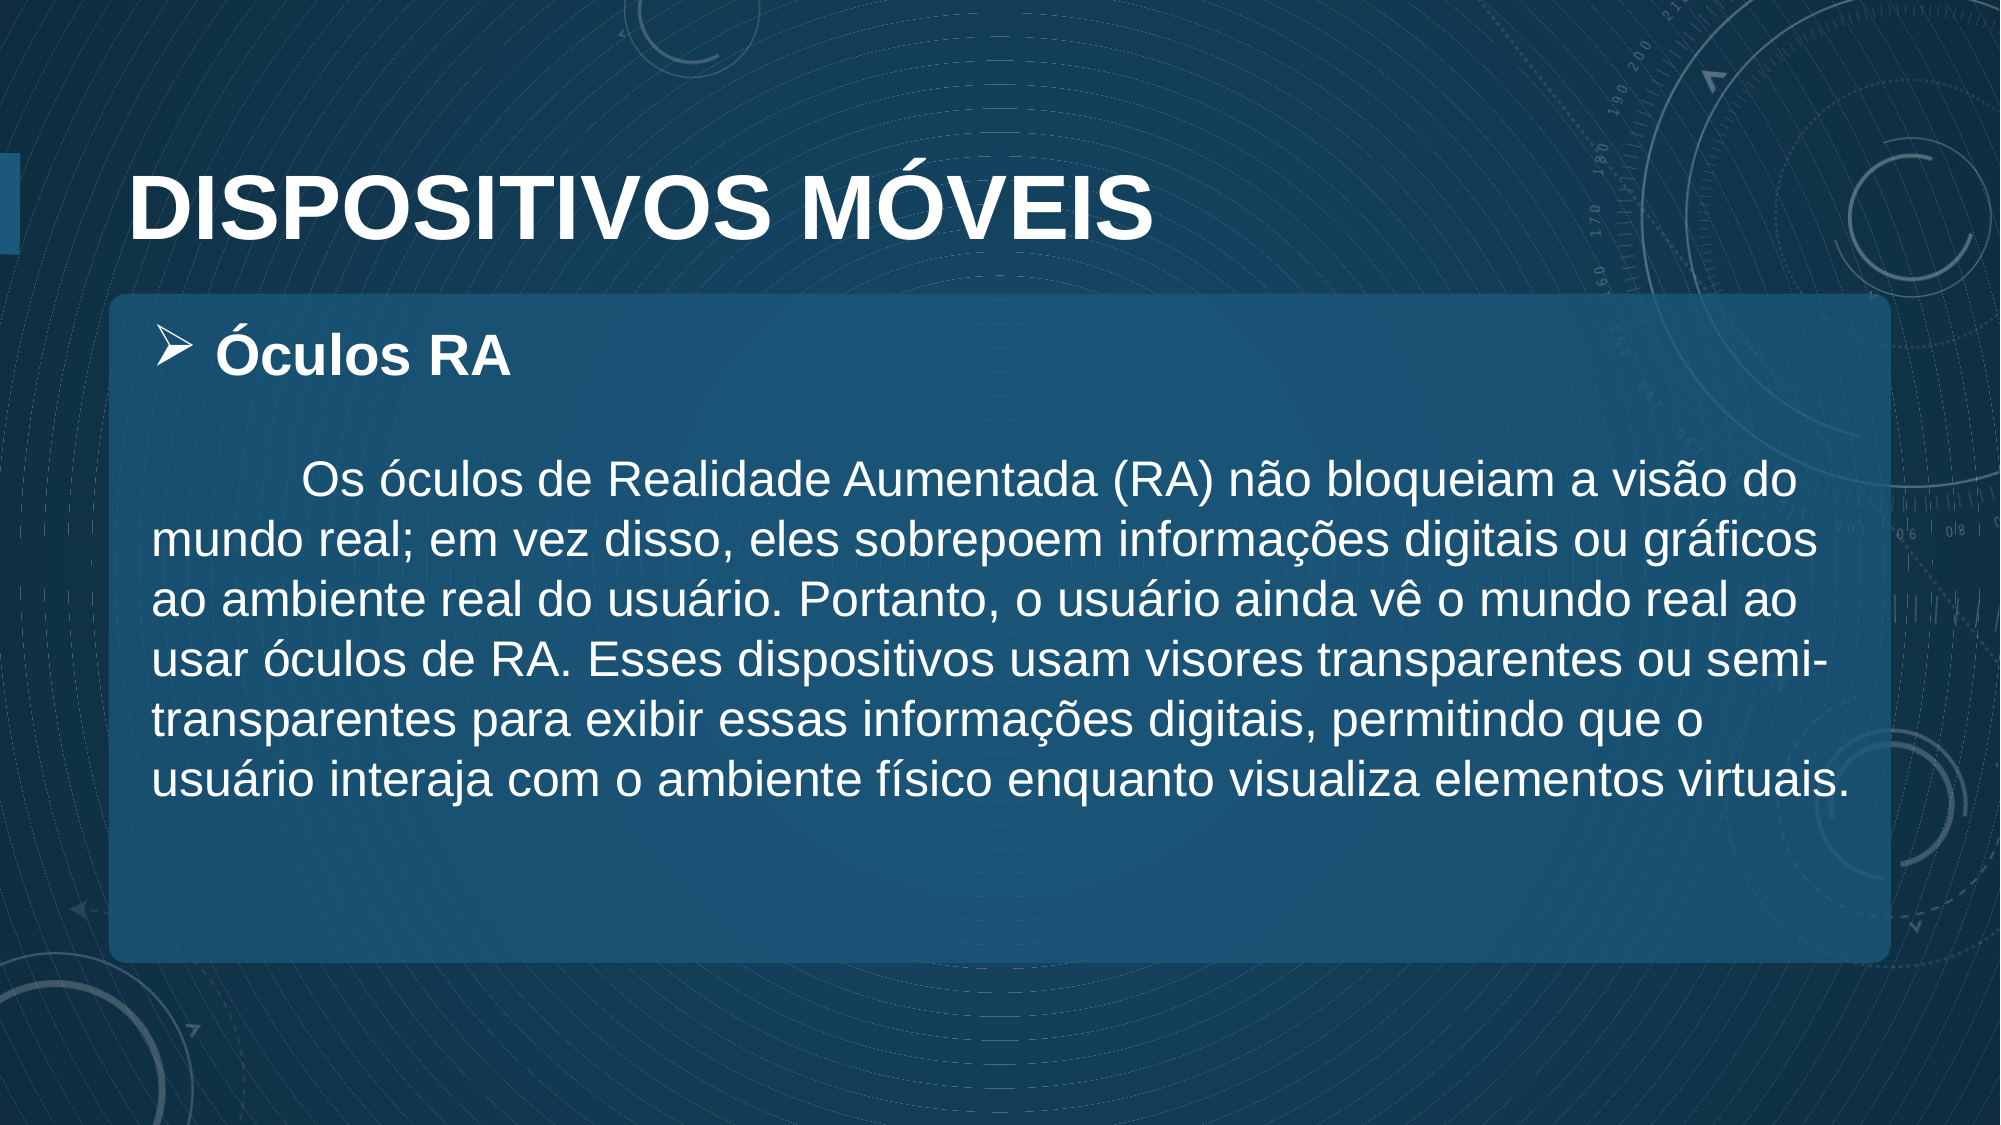

# Dispositivos móveis
 Óculos RA

	Os óculos de Realidade Aumentada (RA) não bloqueiam a visão do mundo real; em vez disso, eles sobrepoem informações digitais ou gráficos ao ambiente real do usuário. Portanto, o usuário ainda vê o mundo real ao usar óculos de RA. Esses dispositivos usam visores transparentes ou semi-transparentes para exibir essas informações digitais, permitindo que o usuário interaja com o ambiente físico enquanto visualiza elementos virtuais.